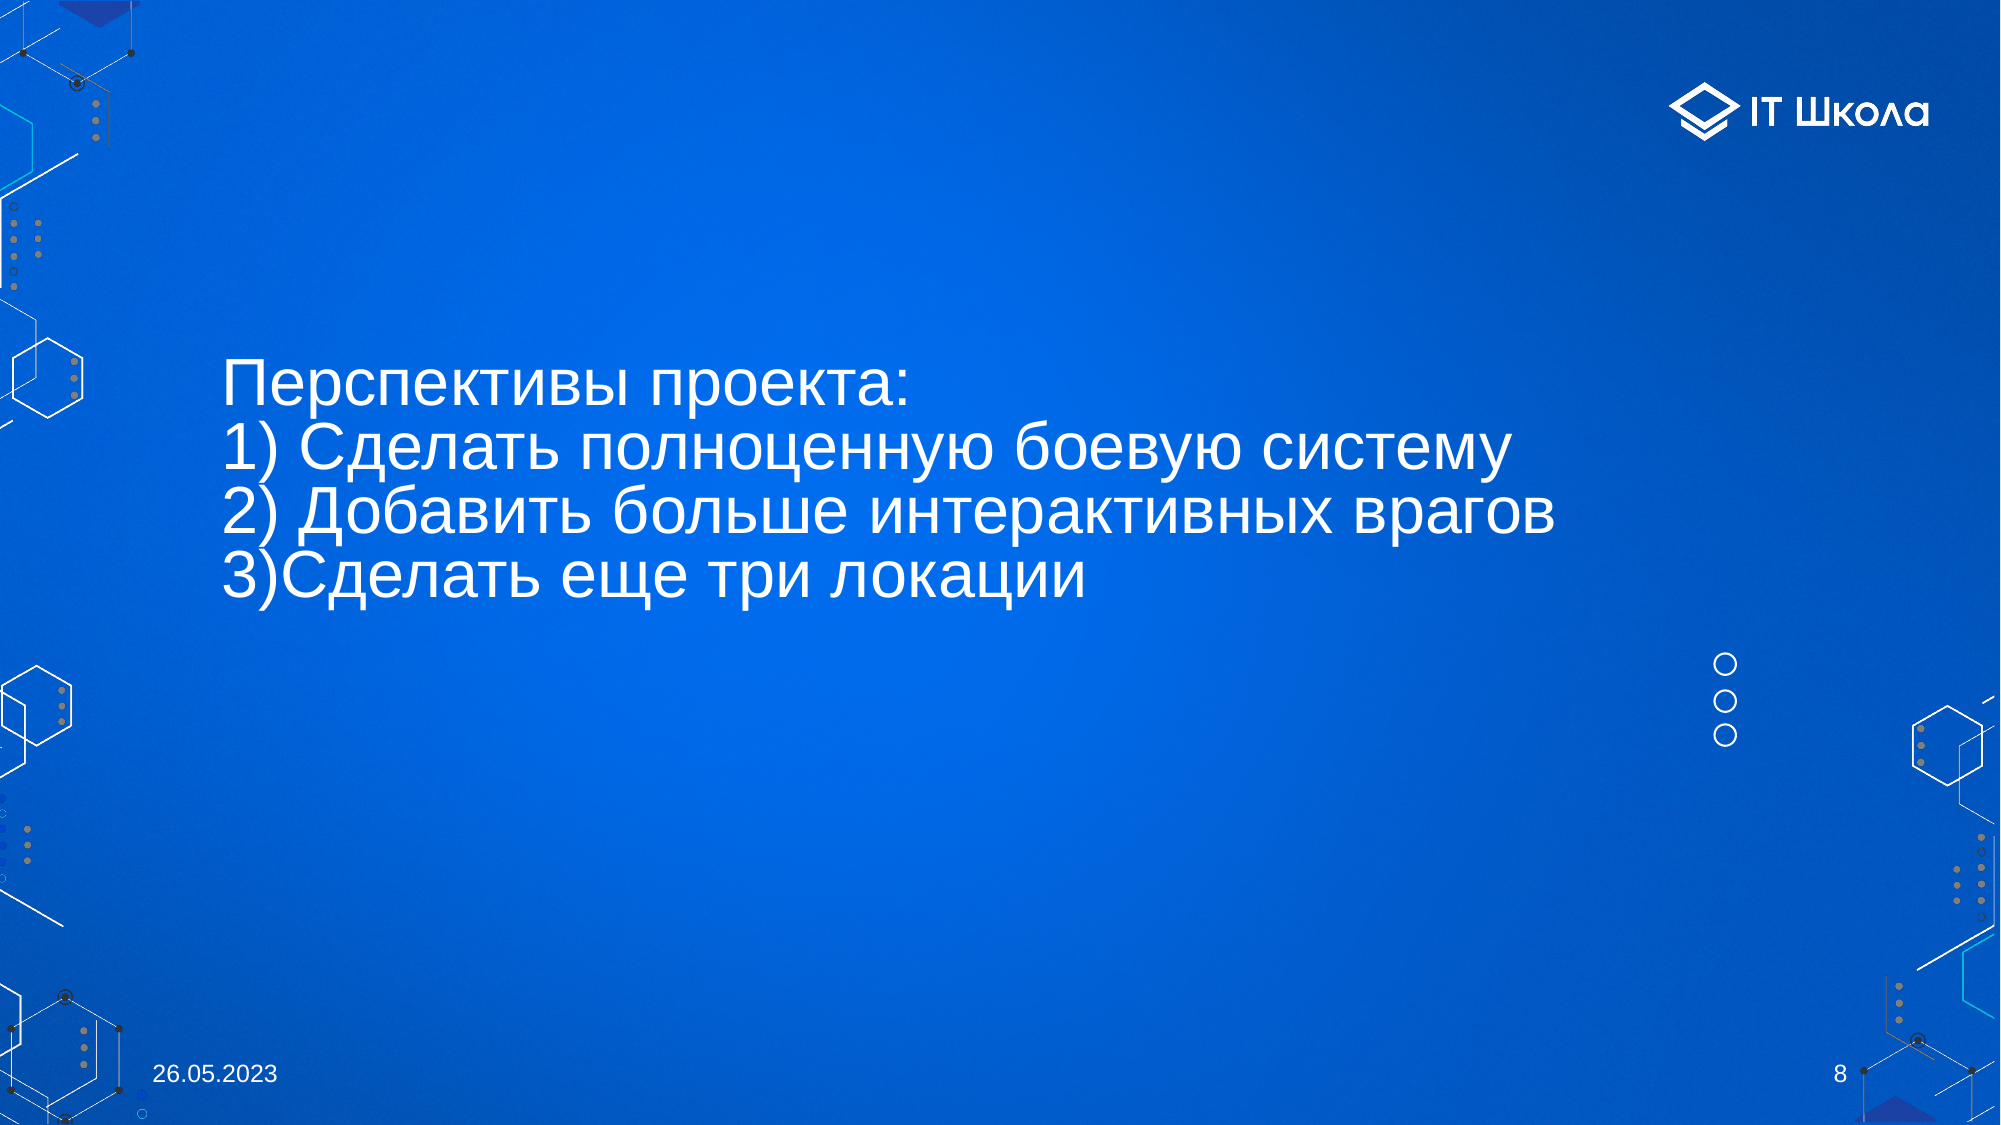

# Перспективы проекта: 1) Сделать полноценную боевую систему 2) Добавить больше интерактивных врагов 3)Сделать еще три локации

26.05.2023
8